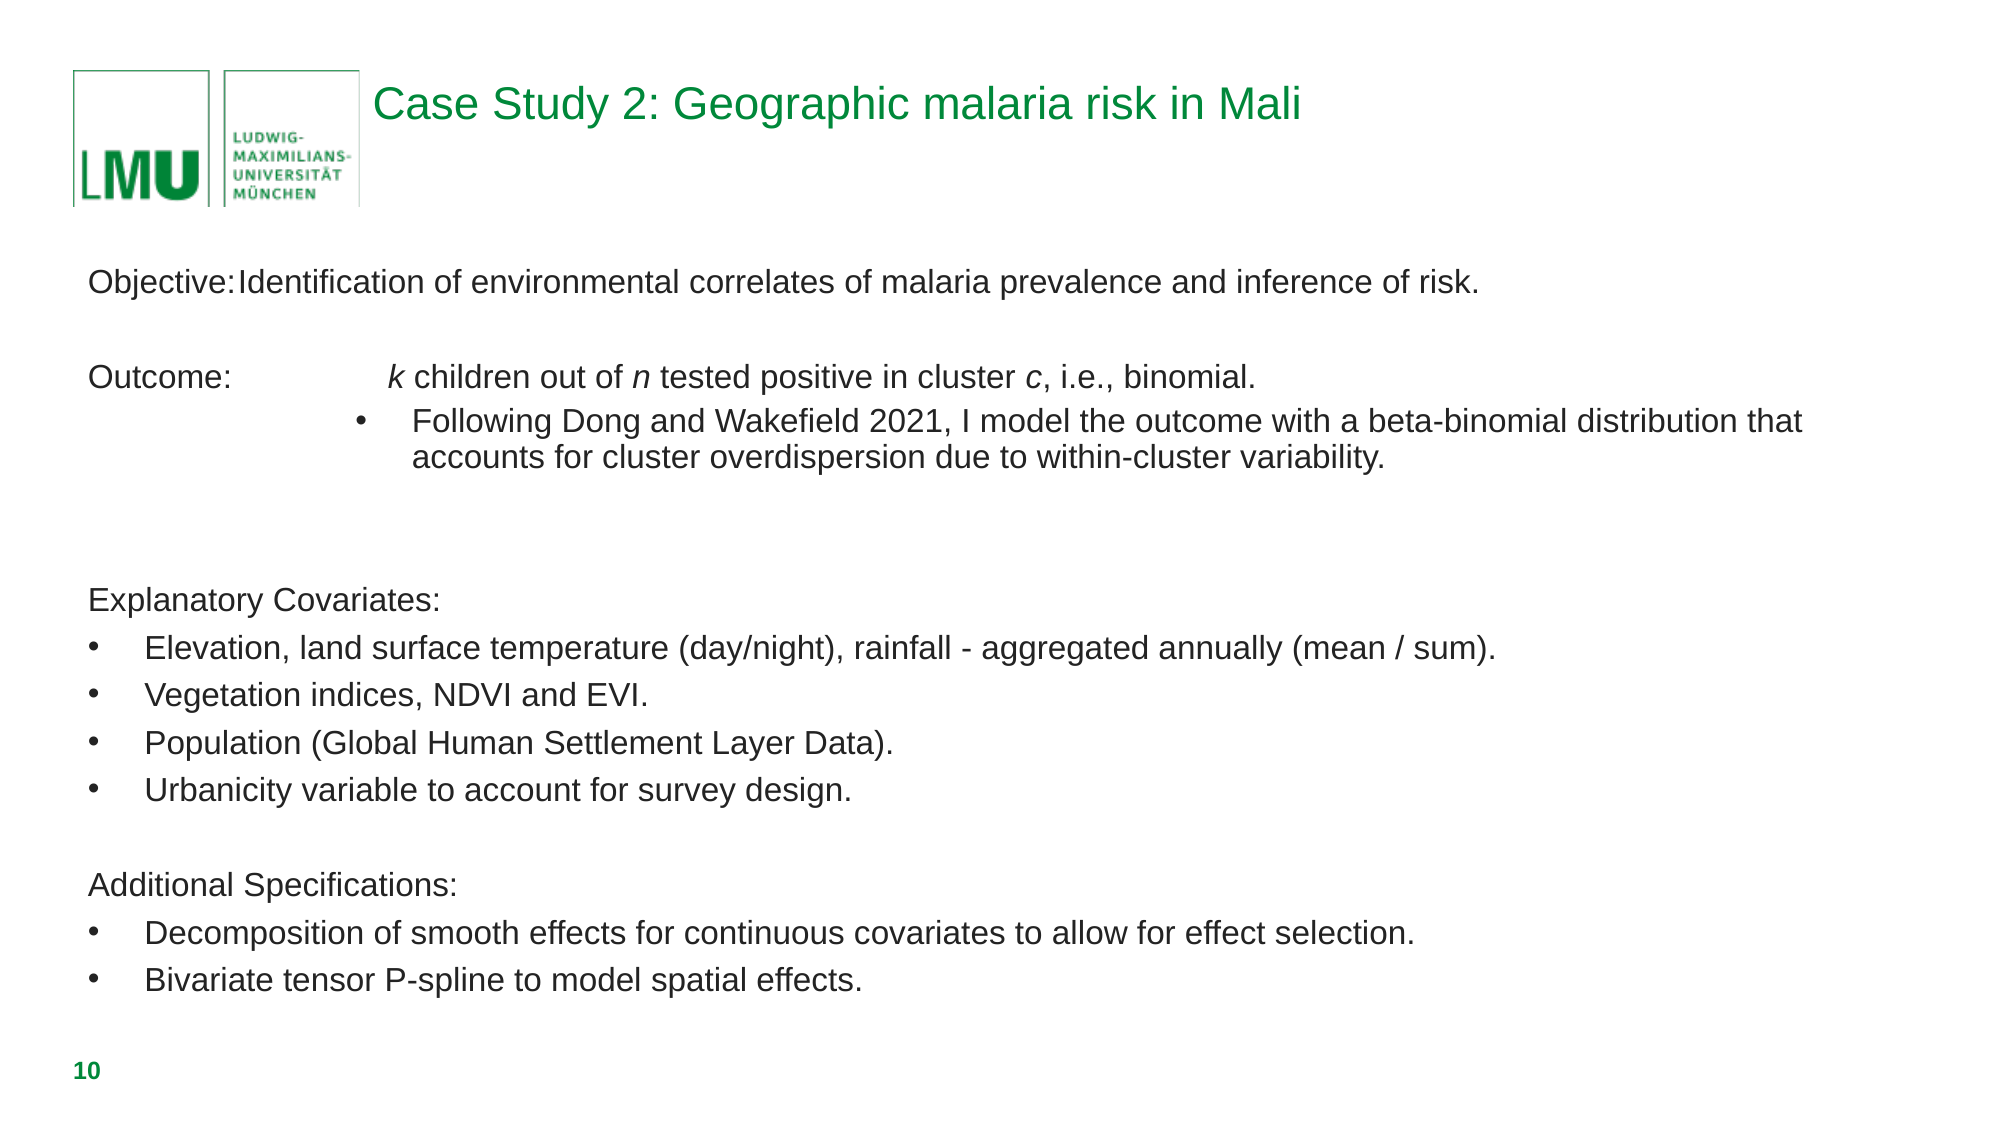

# Case Study 2: Geographic malaria risk in Mali
Objective:	Identification of environmental correlates of malaria prevalence and inference of risk.

Outcome: 	k children out of n tested positive in cluster c, i.e., binomial.
Following Dong and Wakefield 2021, I model the outcome with a beta-binomial distribution that accounts for cluster overdispersion due to within-cluster variability.

Explanatory Covariates:
Elevation, land surface temperature (day/night), rainfall - aggregated annually (mean / sum).
Vegetation indices, NDVI and EVI.
Population (Global Human Settlement Layer Data).
Urbanicity variable to account for survey design.

Additional Specifications:
Decomposition of smooth effects for continuous covariates to allow for effect selection.
Bivariate tensor P-spline to model spatial effects.

10